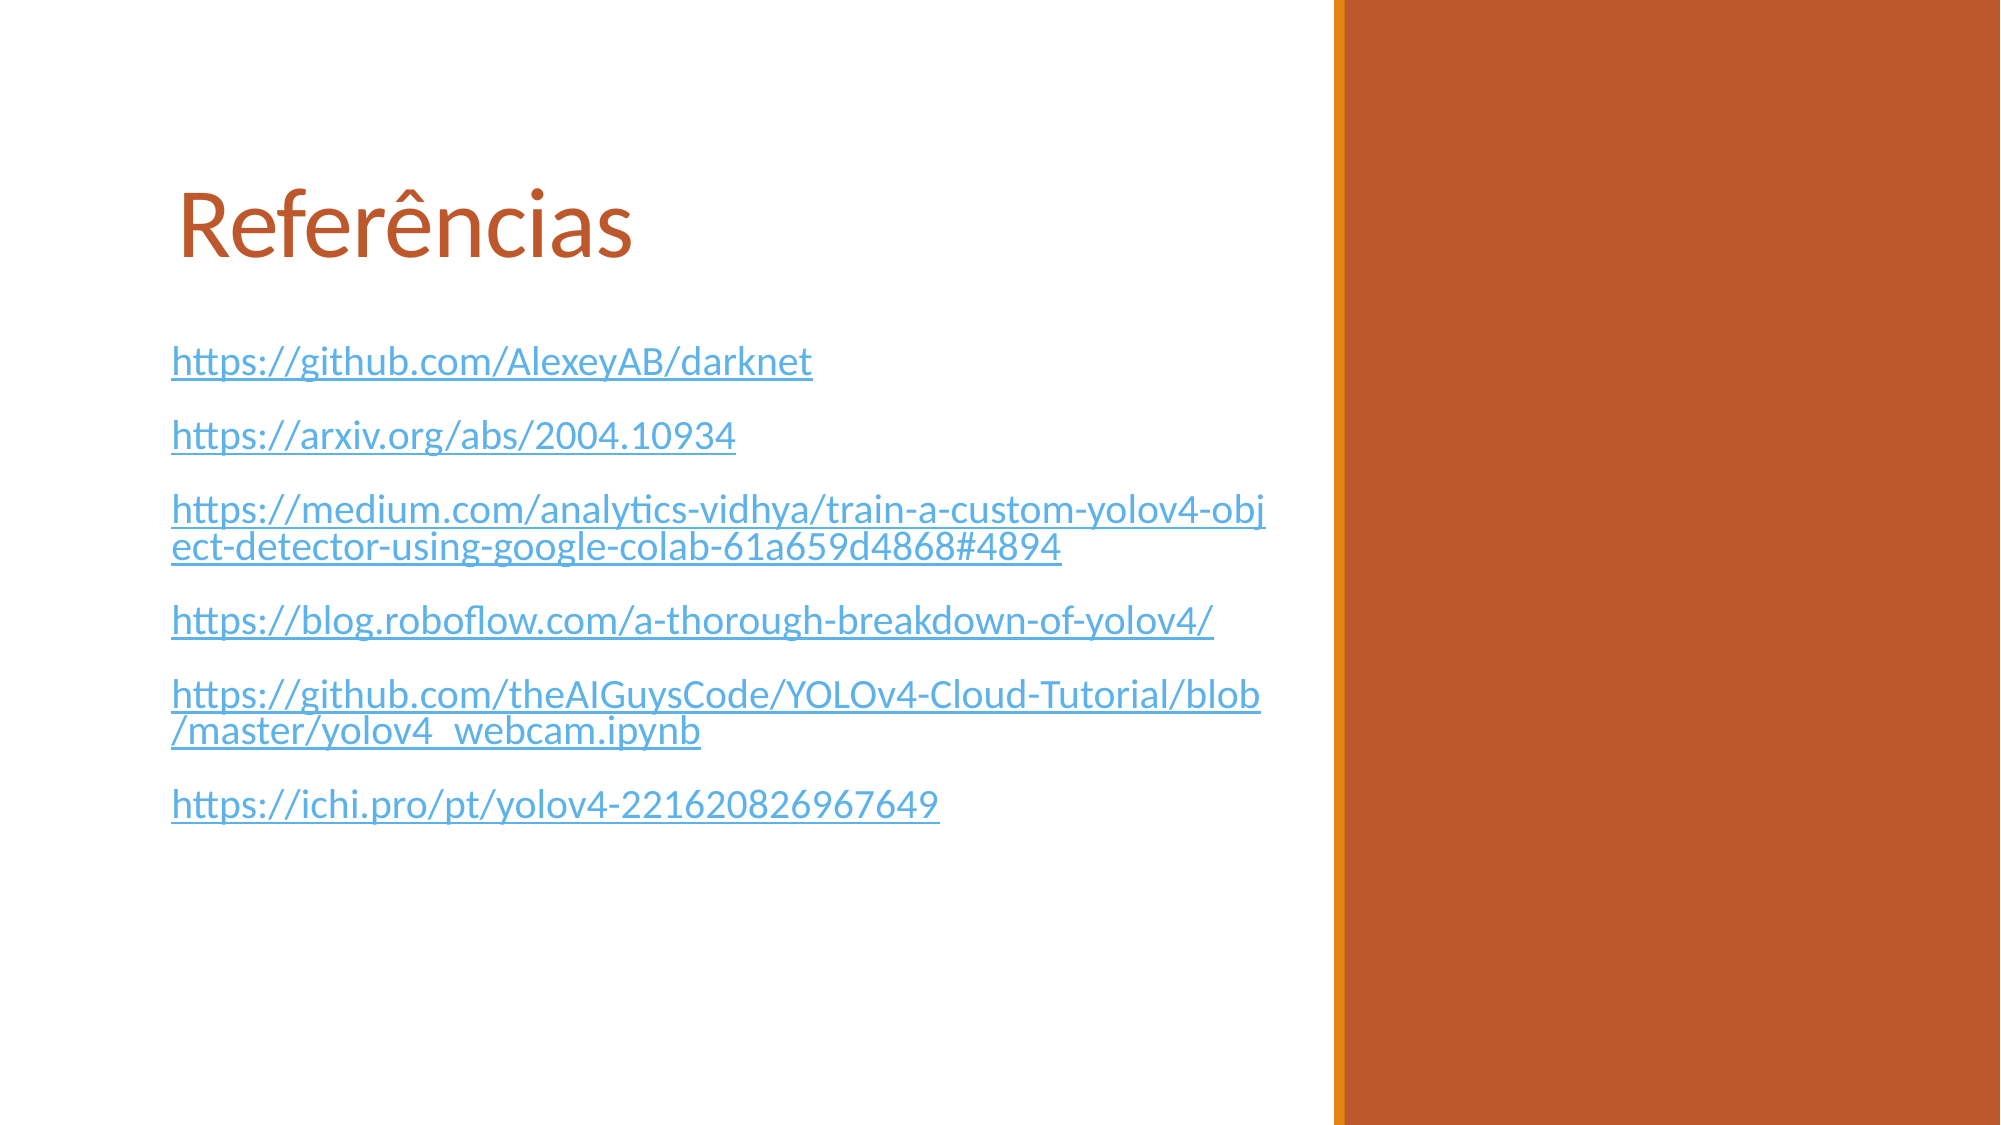

# Referências
https://github.com/AlexeyAB/darknet
https://arxiv.org/abs/2004.10934
https://medium.com/analytics-vidhya/train-a-custom-yolov4-object-detector-using-google-colab-61a659d4868#4894
https://blog.roboflow.com/a-thorough-breakdown-of-yolov4/
https://github.com/theAIGuysCode/YOLOv4-Cloud-Tutorial/blob/master/yolov4_webcam.ipynb
https://ichi.pro/pt/yolov4-221620826967649